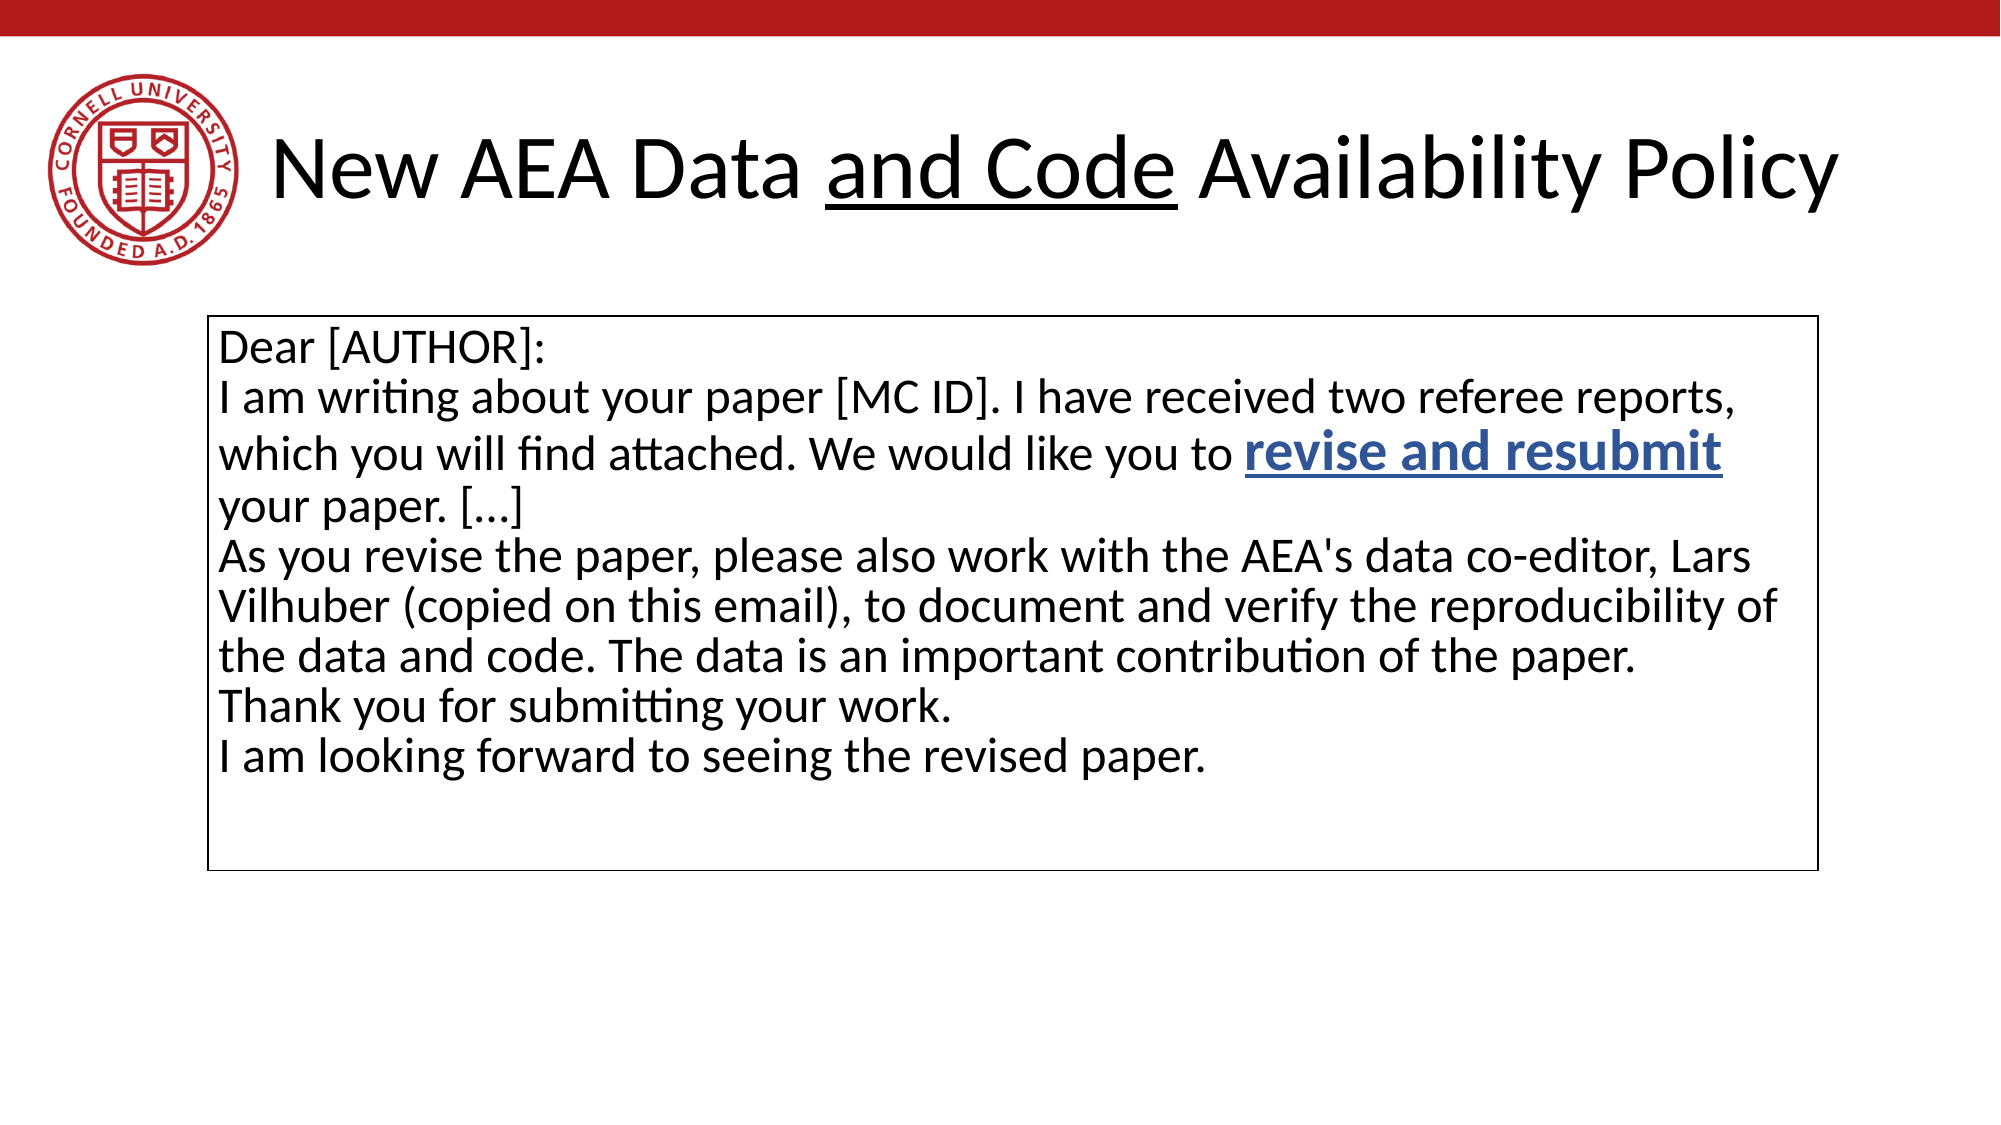

# New AEA Data and Code Availability Policy
| Dear [AUTHOR]: I am writing about your paper [MC ID]. I have received two referee reports, which you will find attached. We would like you to revise and resubmit your paper. […] As you revise the paper, please also work with the AEA's data co-editor, Lars Vilhuber (copied on this email), to document and verify the reproducibility of the data and code. The data is an important contribution of the paper. Thank you for submitting your work. I am looking forward to seeing the revised paper. |
| --- |